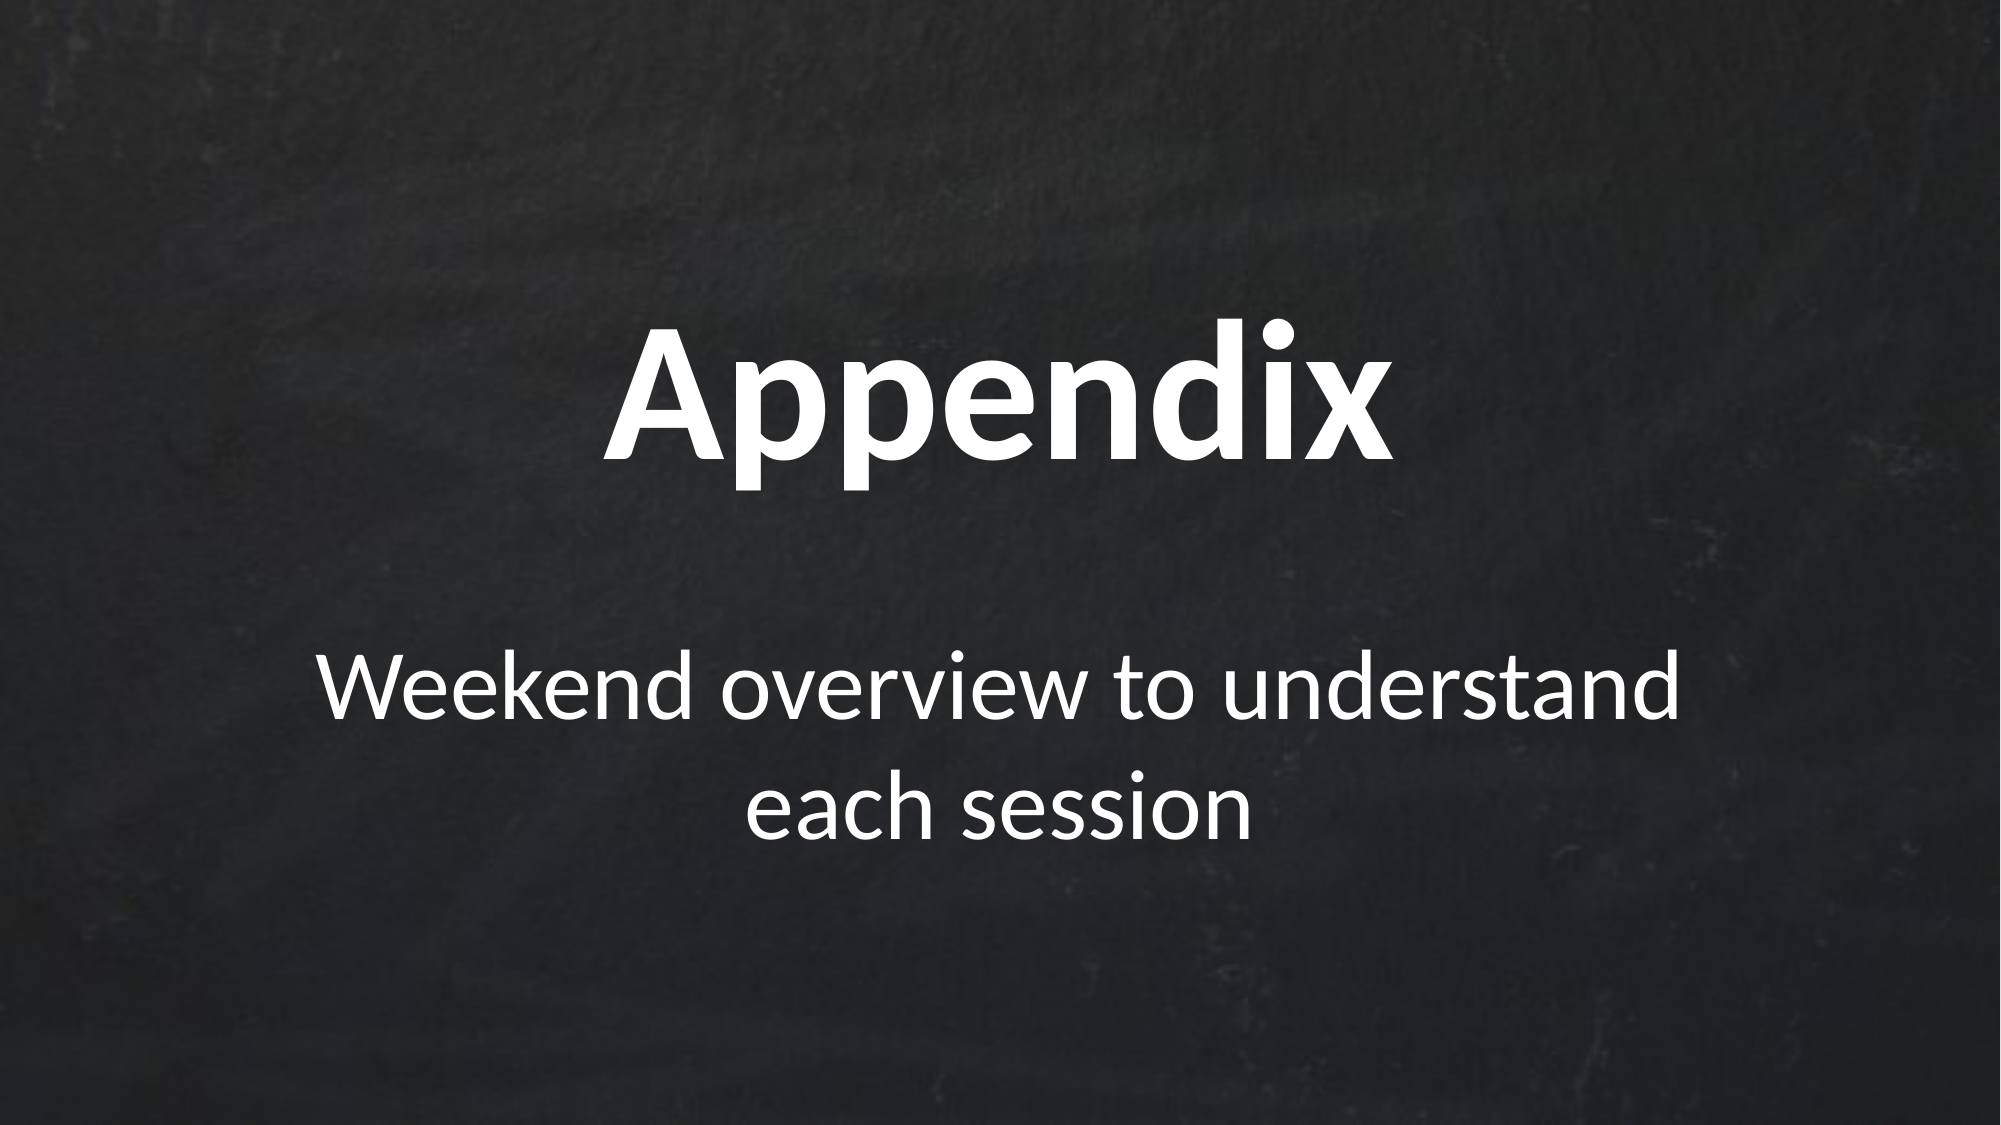

Appendix
Weekend overview to understand each session